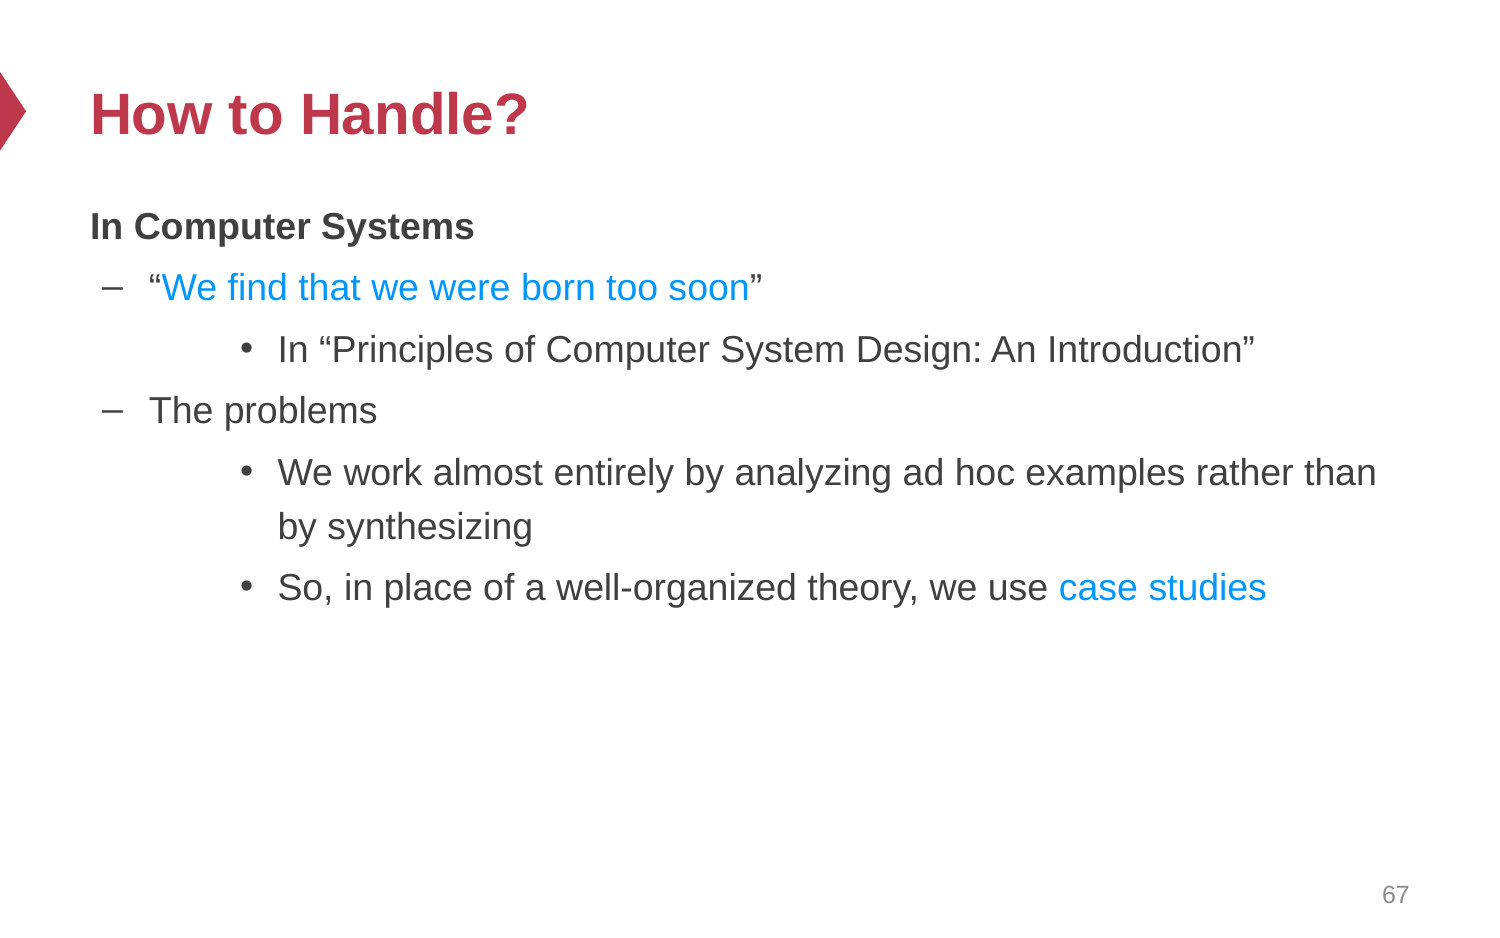

# How to Handle?
In Computer Systems
“We find that we were born too soon”
In “Principles of Computer System Design: An Introduction”
The problems
We work almost entirely by analyzing ad hoc examples rather than by synthesizing
So, in place of a well-organized theory, we use case studies
67